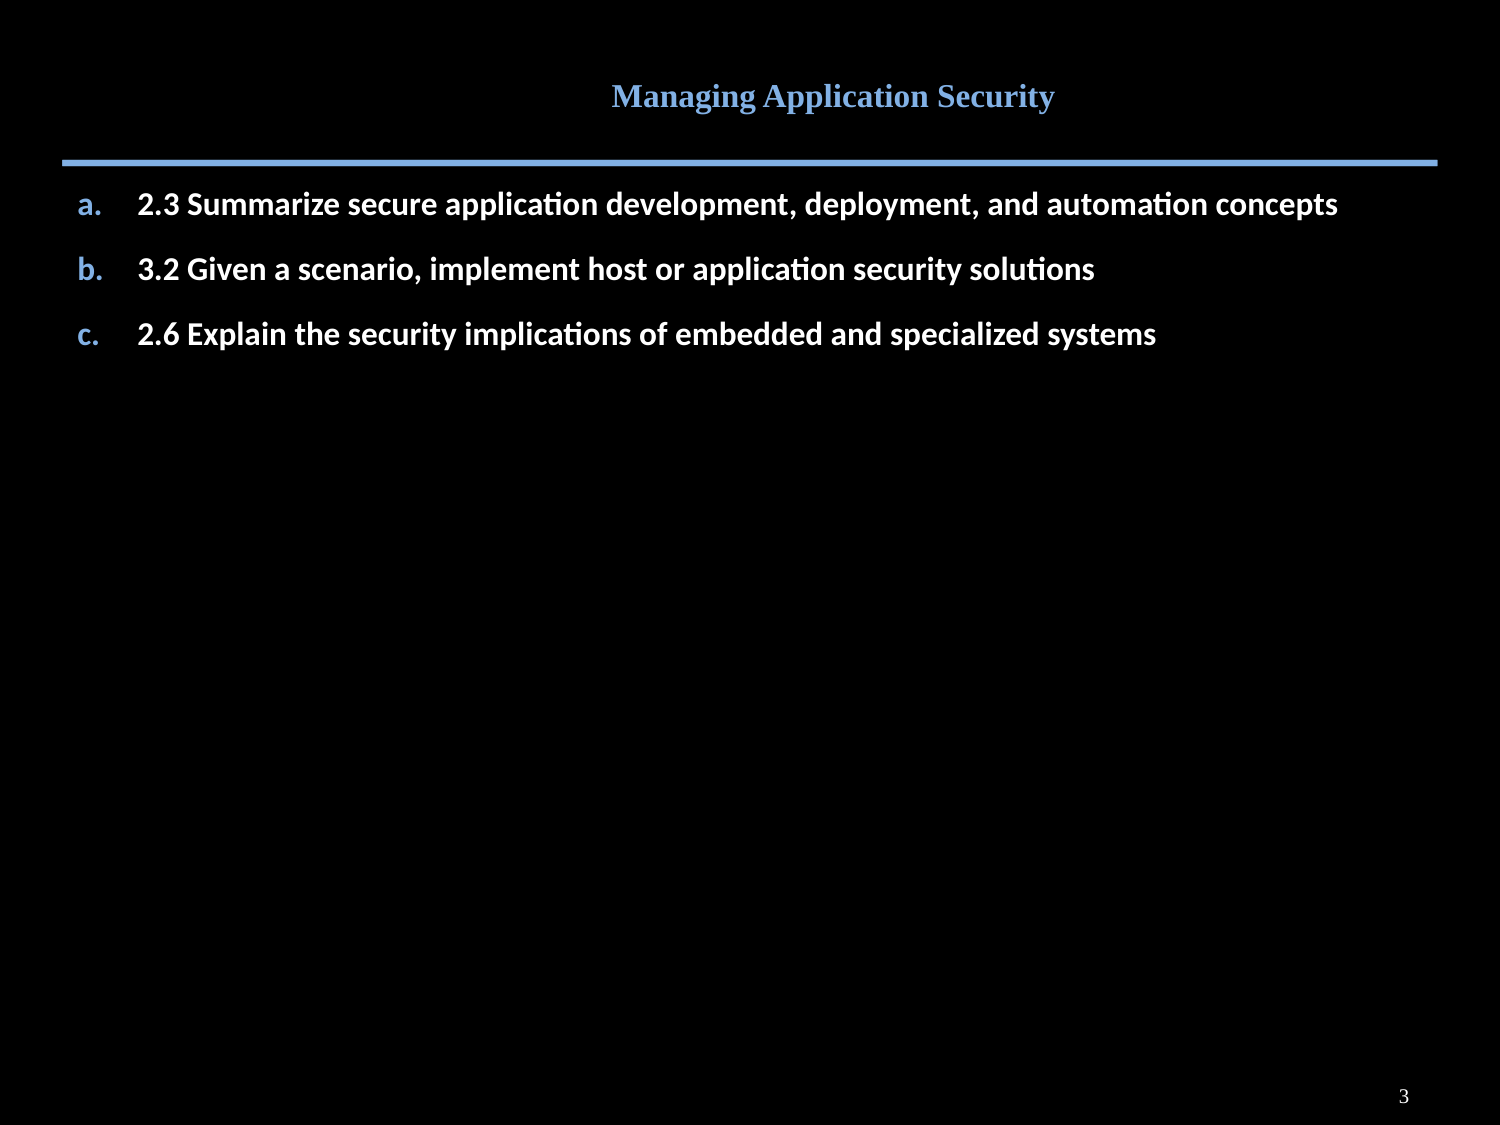

# Managing Application Security
2.3 Summarize secure application development, deployment, and automation concepts
3.2 Given a scenario, implement host or application security solutions
2.6 Explain the security implications of embedded and specialized systems

3